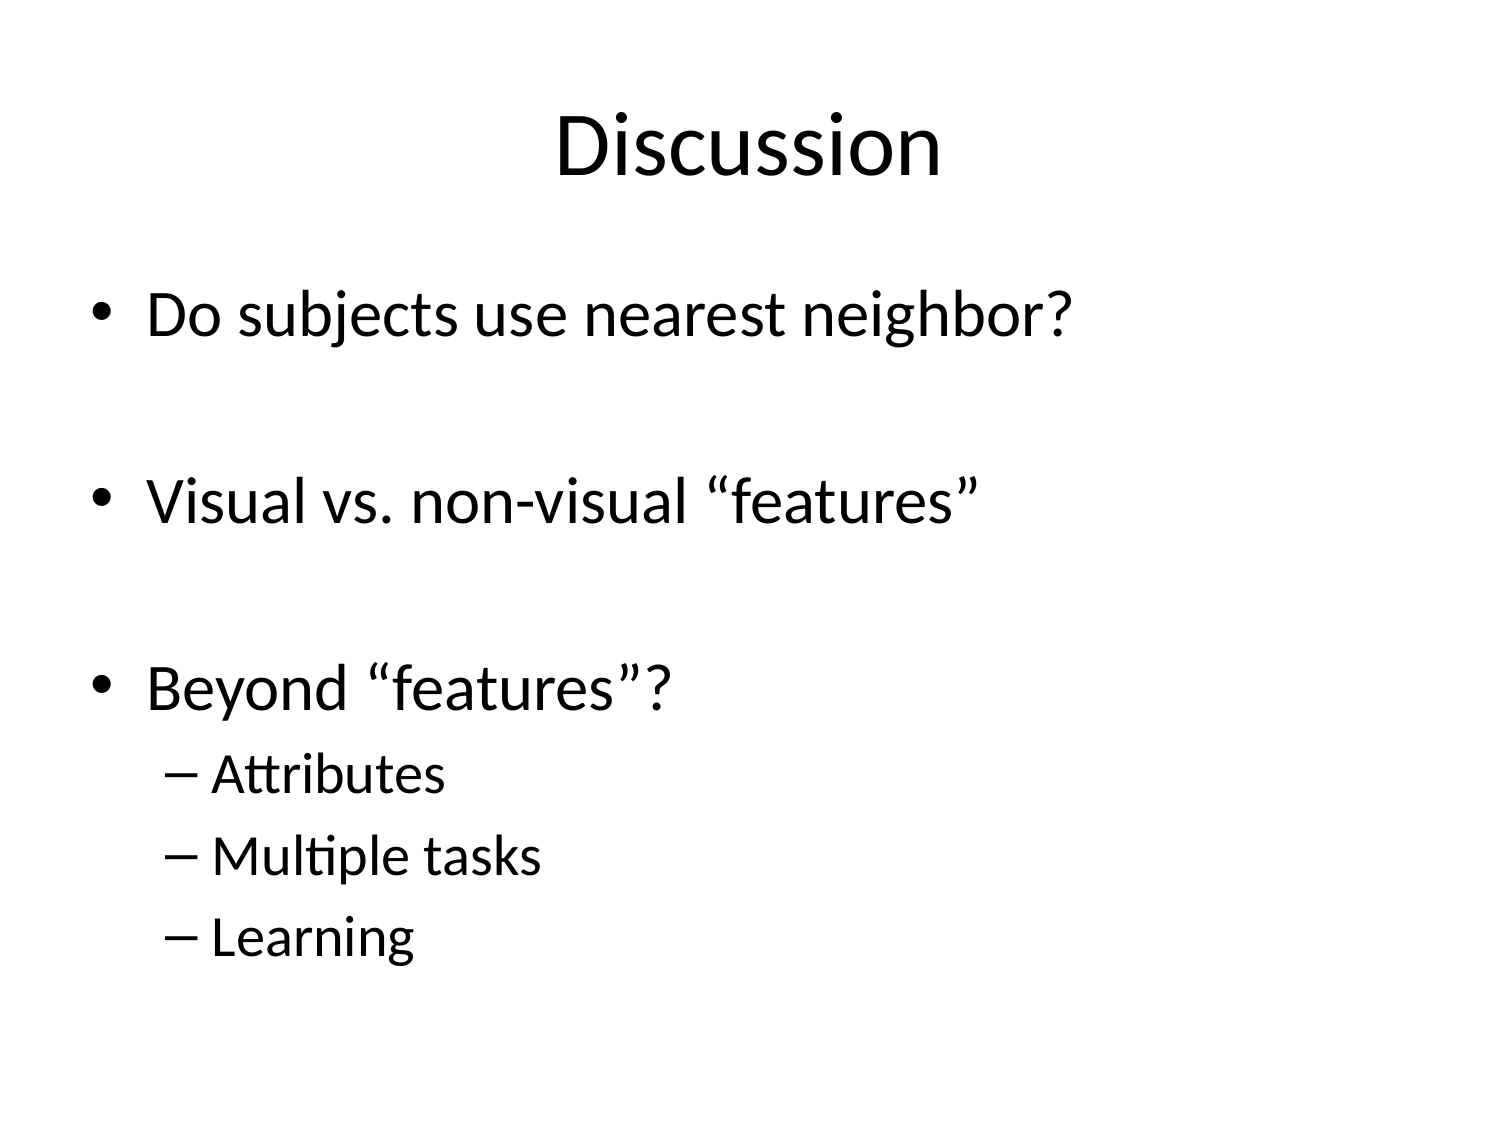

# Discussion
Do subjects use nearest neighbor?

Visual vs. non-visual “features”

Beyond “features”?
Attributes
Multiple tasks
Learning